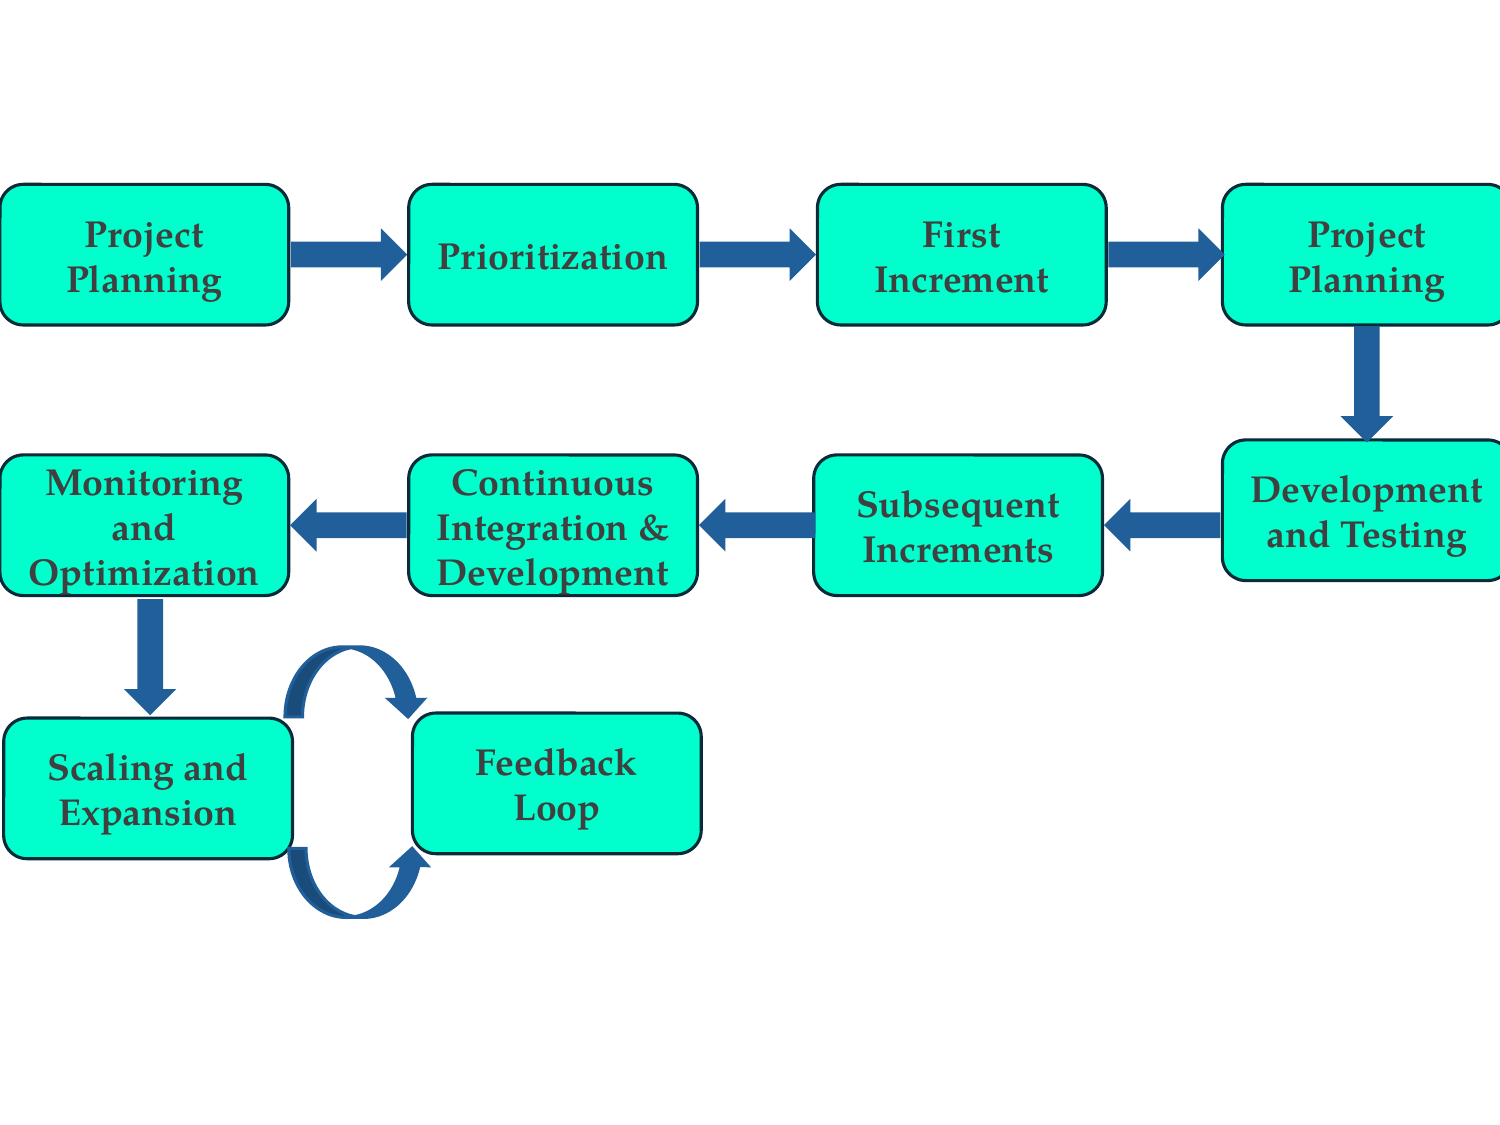

Project Planning
Prioritization
First Increment

Monitoring and Optimization
Continuous Integration & Development
Subsequent Increments

Feedback Loop
Scaling and Expansion

Project Planning
Development and Testing